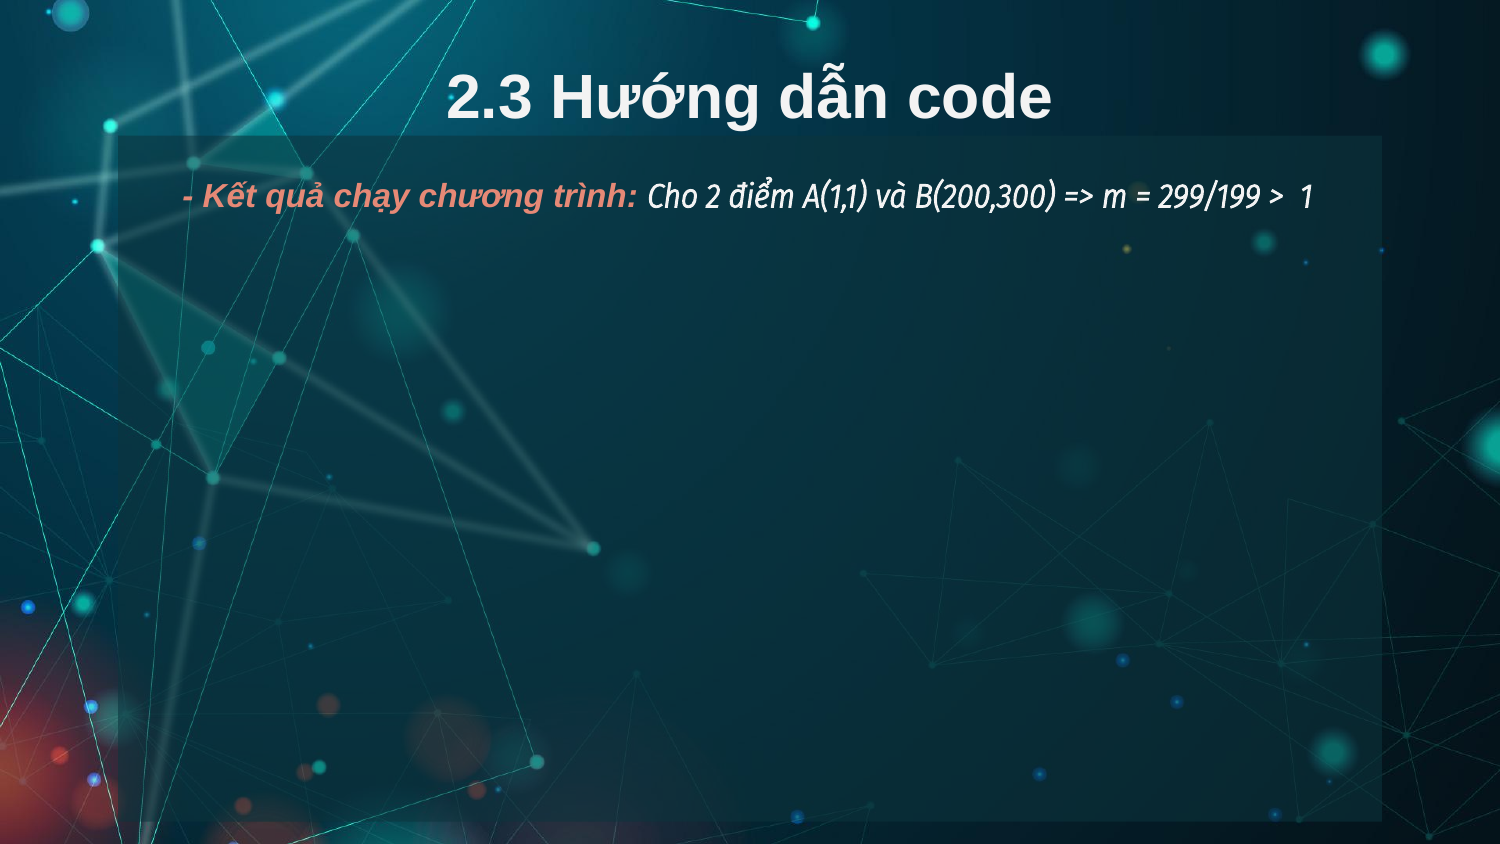

# 2.3 Hướng dẫn code
- Kết quả chạy chương trình: Cho 2 điểm A(1,1) và B(200,300) => m = 299/199 >  1